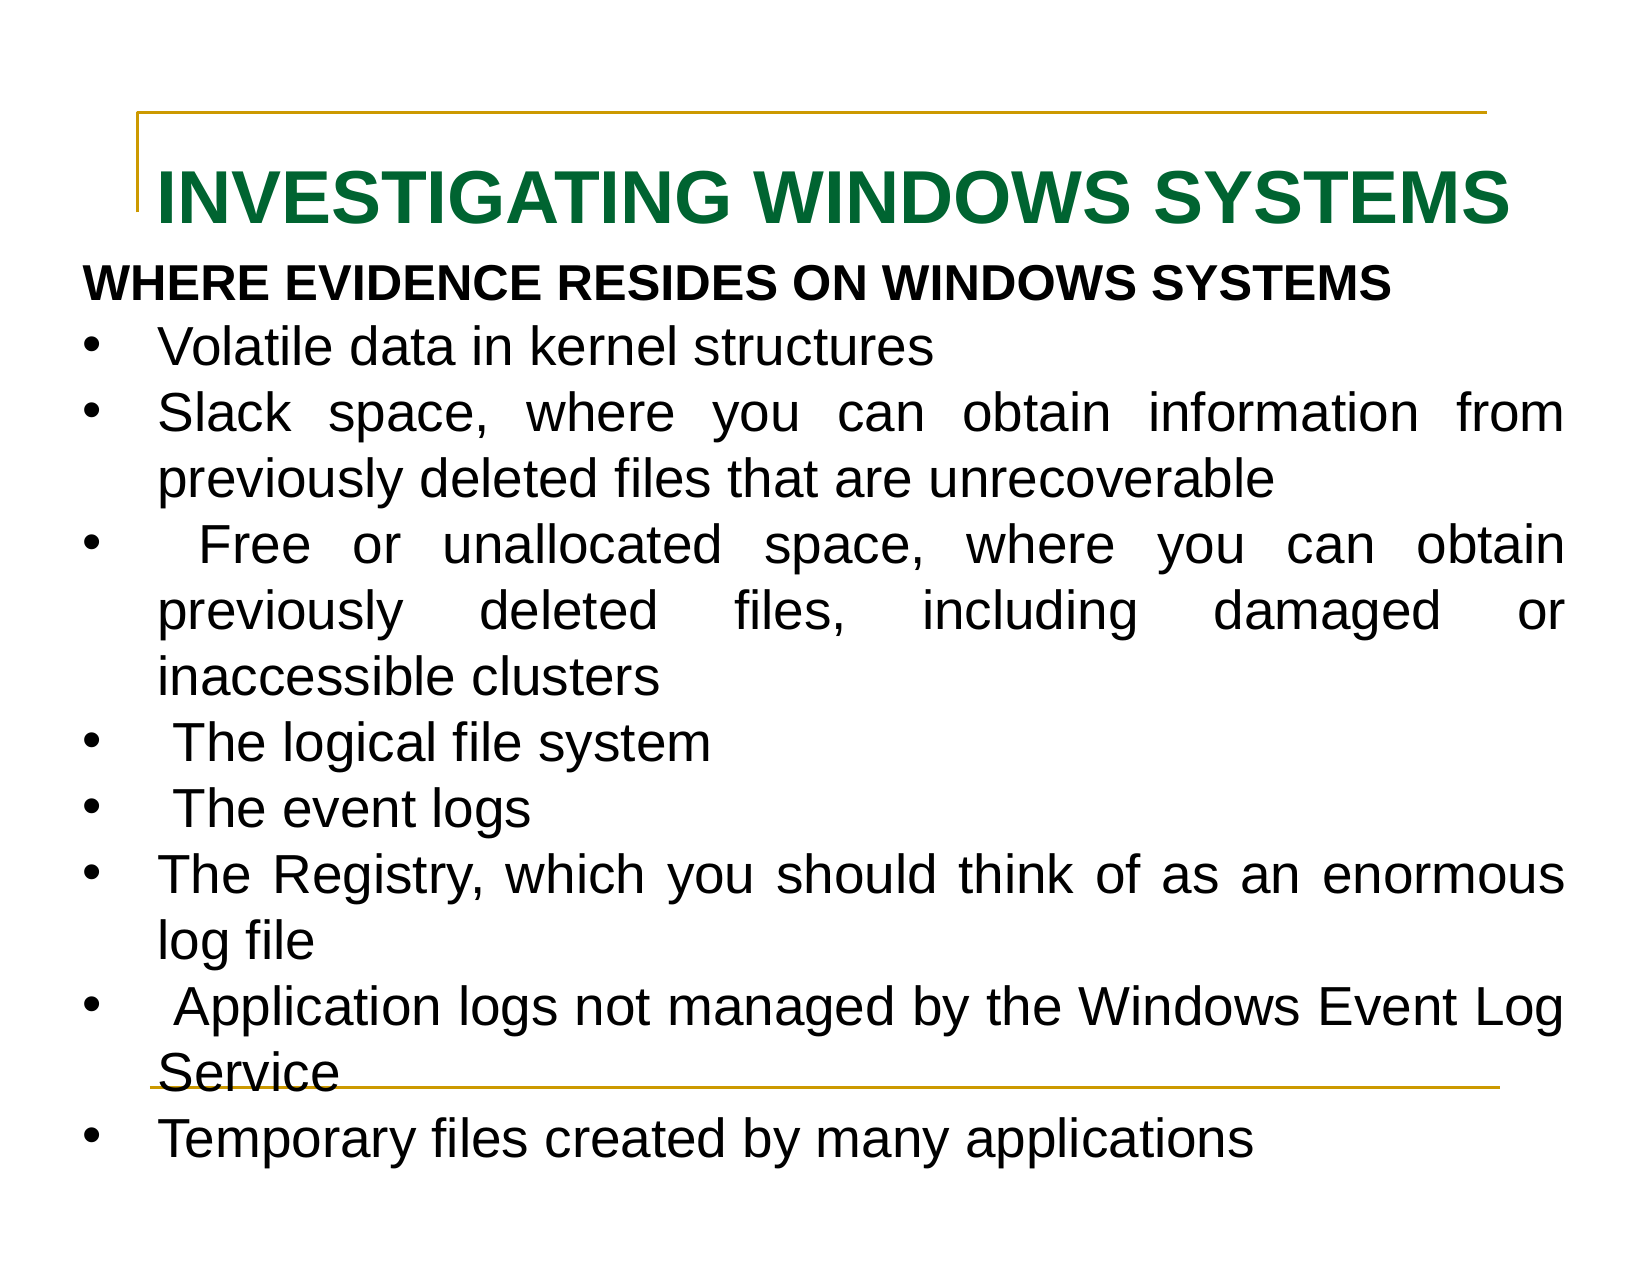

# INVESTIGATING WINDOWS SYSTEMS
WHERE EVIDENCE RESIDES ON WINDOWS SYSTEMS
Volatile data in kernel structures
Slack space, where you can obtain information from previously deleted files that are unrecoverable
 Free or unallocated space, where you can obtain previously deleted files, including damaged or inaccessible clusters
 The logical file system
 The event logs
The Registry, which you should think of as an enormous log file
 Application logs not managed by the Windows Event Log Service
Temporary files created by many applications